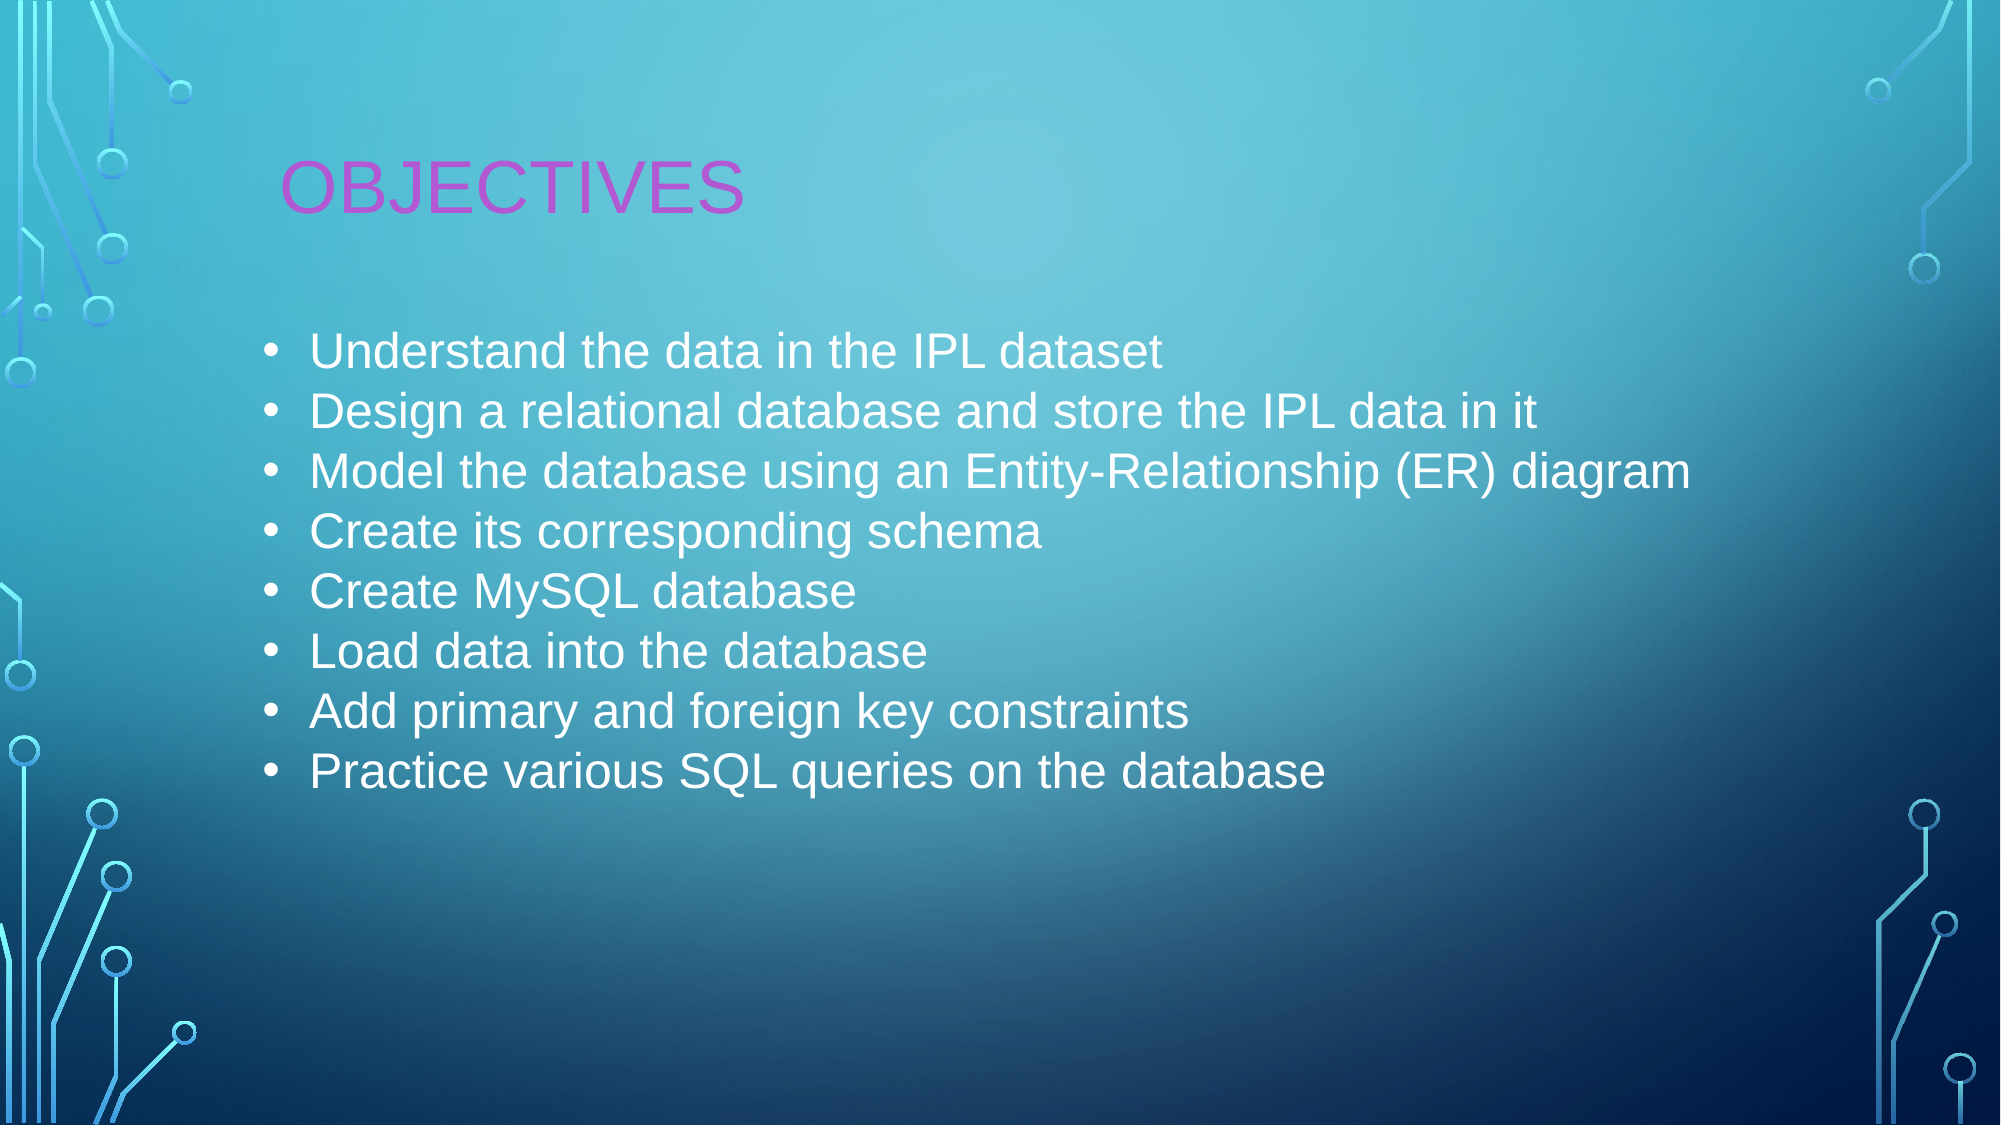

OBJECTIVES
Understand the data in the IPL dataset
Design a relational database and store the IPL data in it
Model the database using an Entity-Relationship (ER) diagram
Create its corresponding schema
Create MySQL database
Load data into the database
Add primary and foreign key constraints
Practice various SQL queries on the database